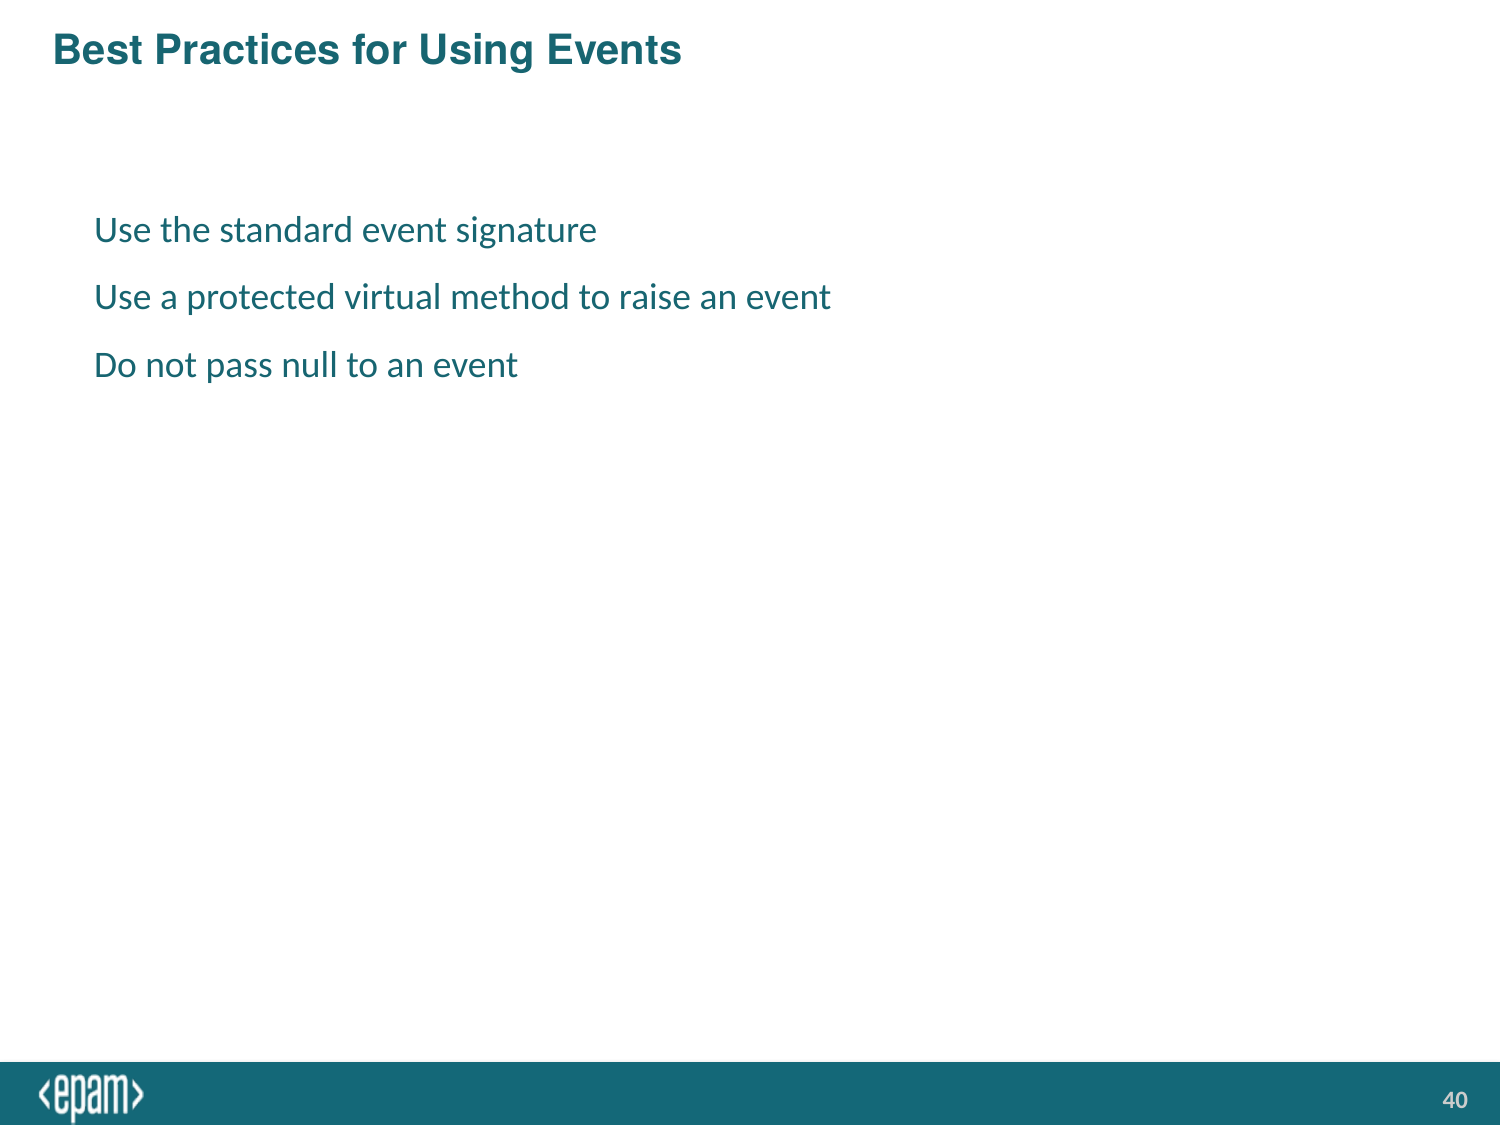

# Best Practices for Using Events
Use the standard event signature
Use a protected virtual method to raise an event
Do not pass null to an event